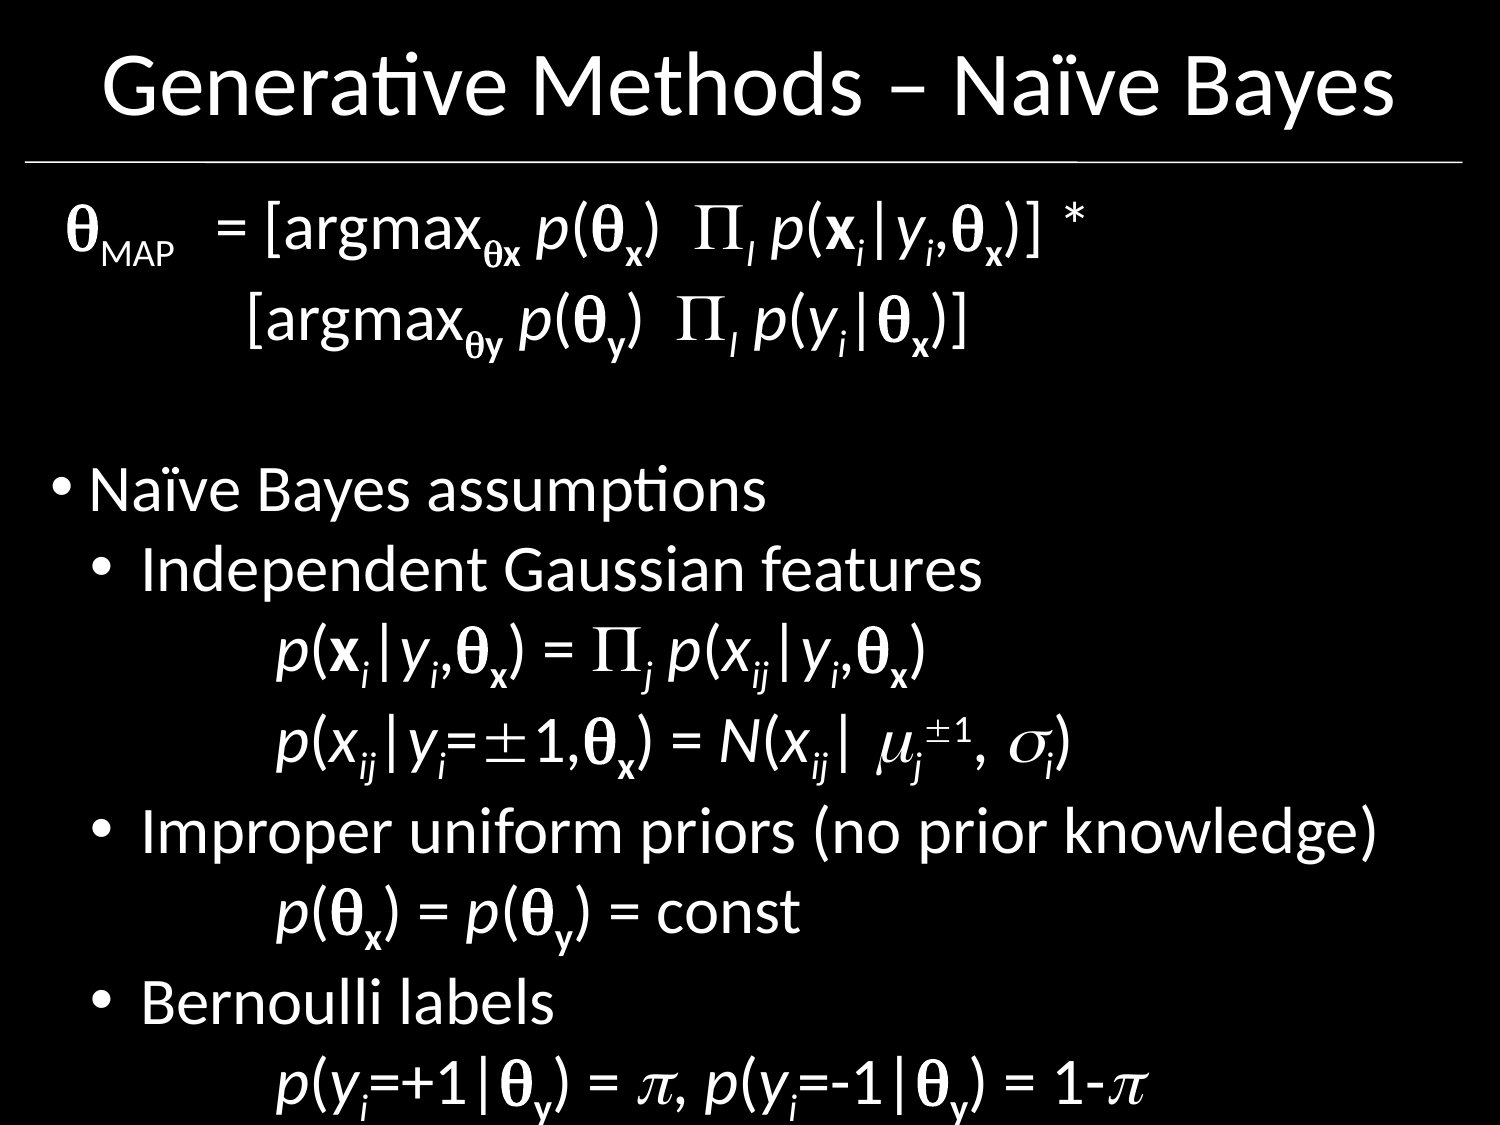

# Generative Methods – Naïve Bayes

 θMAP 	 = [argmaxθx p(θx)  ΠI p(xi|yi,θx)] *
	   [argmaxθy p(θy)  ΠI p(yi|θx)]

 Naïve Bayes assumptions
 Independent Gaussian features
p(xi|yi,θx) = Πj p(xij|yi,θx)
p(xij|yi=±1,θx) = N(xij| μj±1, σi)
 Improper uniform priors (no prior knowledge)
p(θx) = p(θy) = const
 Bernoulli labels
p(yi=+1|θy) = π, p(yi=-1|θy) = 1-π